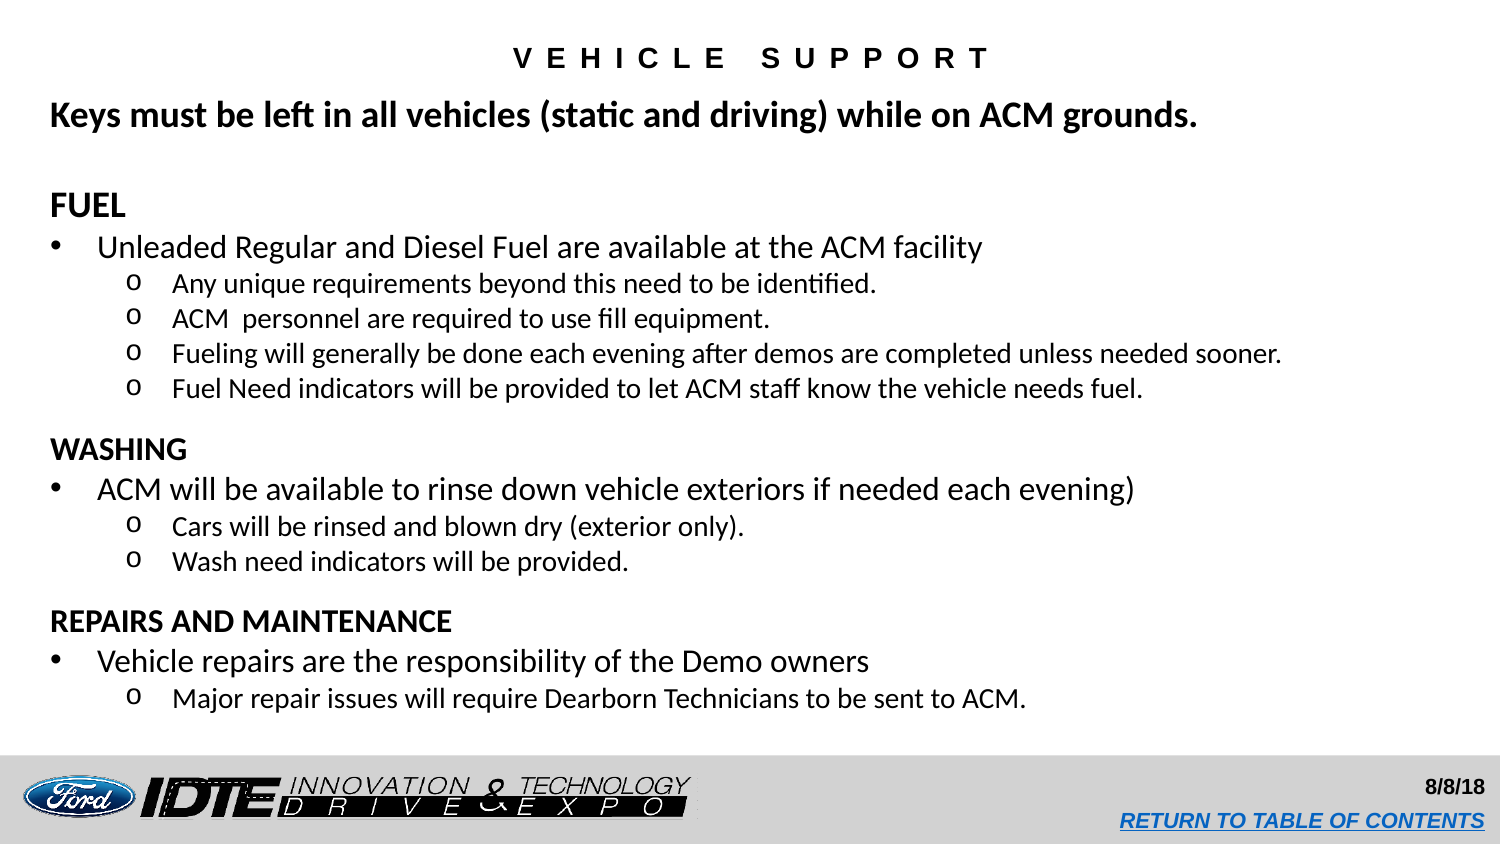

VEHICLE SUPPORT
Keys must be left in all vehicles (static and driving) while on ACM grounds.

FUEL
Unleaded Regular and Diesel Fuel are available at the ACM facility
Any unique requirements beyond this need to be identified.
ACM  personnel are required to use fill equipment.
Fueling will generally be done each evening after demos are completed unless needed sooner.
Fuel Need indicators will be provided to let ACM staff know the vehicle needs fuel.

WASHING
ACM will be available to rinse down vehicle exteriors if needed each evening)
Cars will be rinsed and blown dry (exterior only).
Wash need indicators will be provided.

REPAIRS AND MAINTENANCE
Vehicle repairs are the responsibility of the Demo owners
Major repair issues will require Dearborn Technicians to be sent to ACM.